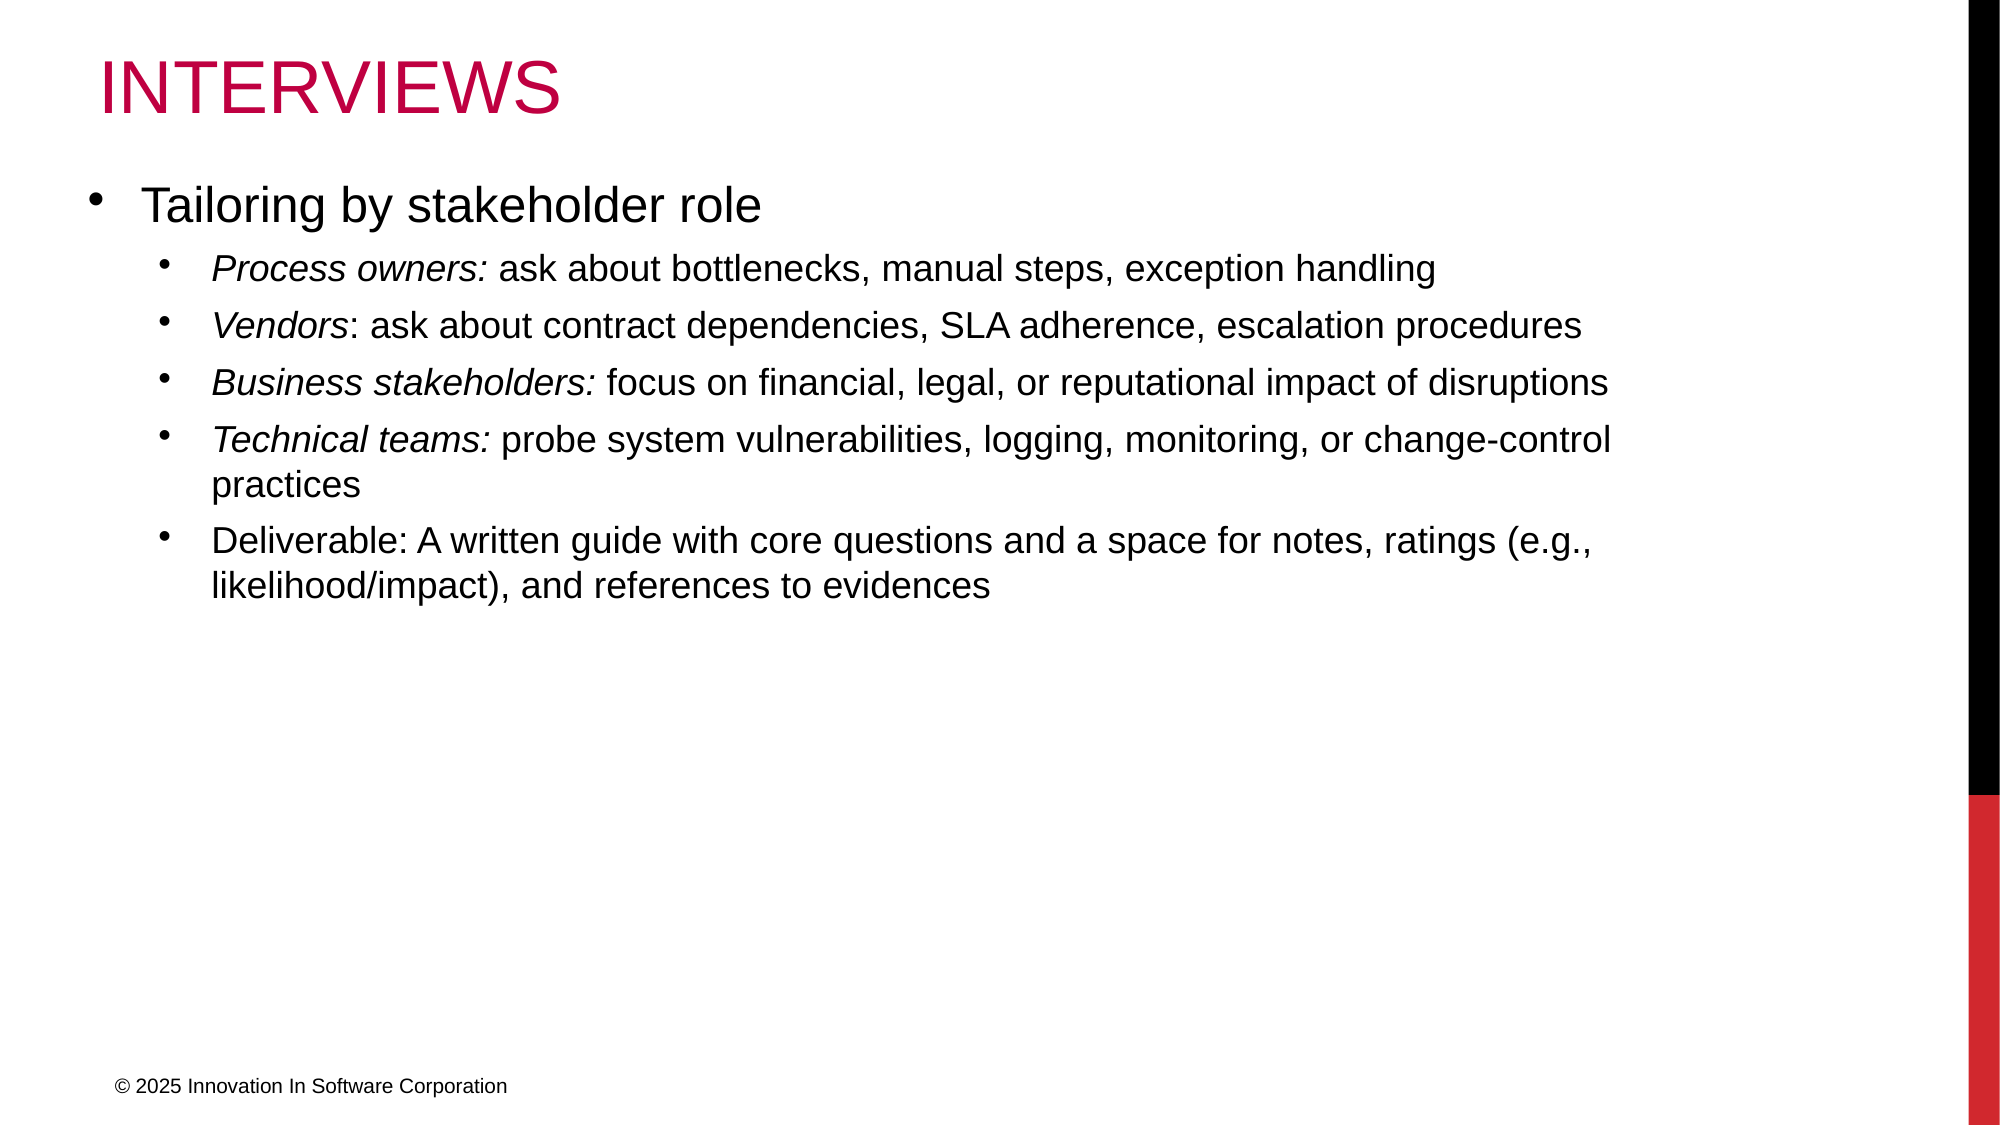

# interviews
Tailoring by stakeholder role
Process owners: ask about bottlenecks, manual steps, exception handling
Vendors: ask about contract dependencies, SLA adherence, escalation procedures
Business stakeholders: focus on financial, legal, or reputational impact of disruptions
Technical teams: probe system vulnerabilities, logging, monitoring, or change-control practices
Deliverable: A written guide with core questions and a space for notes, ratings (e.g., likelihood/impact), and references to evidences
© 2025 Innovation In Software Corporation